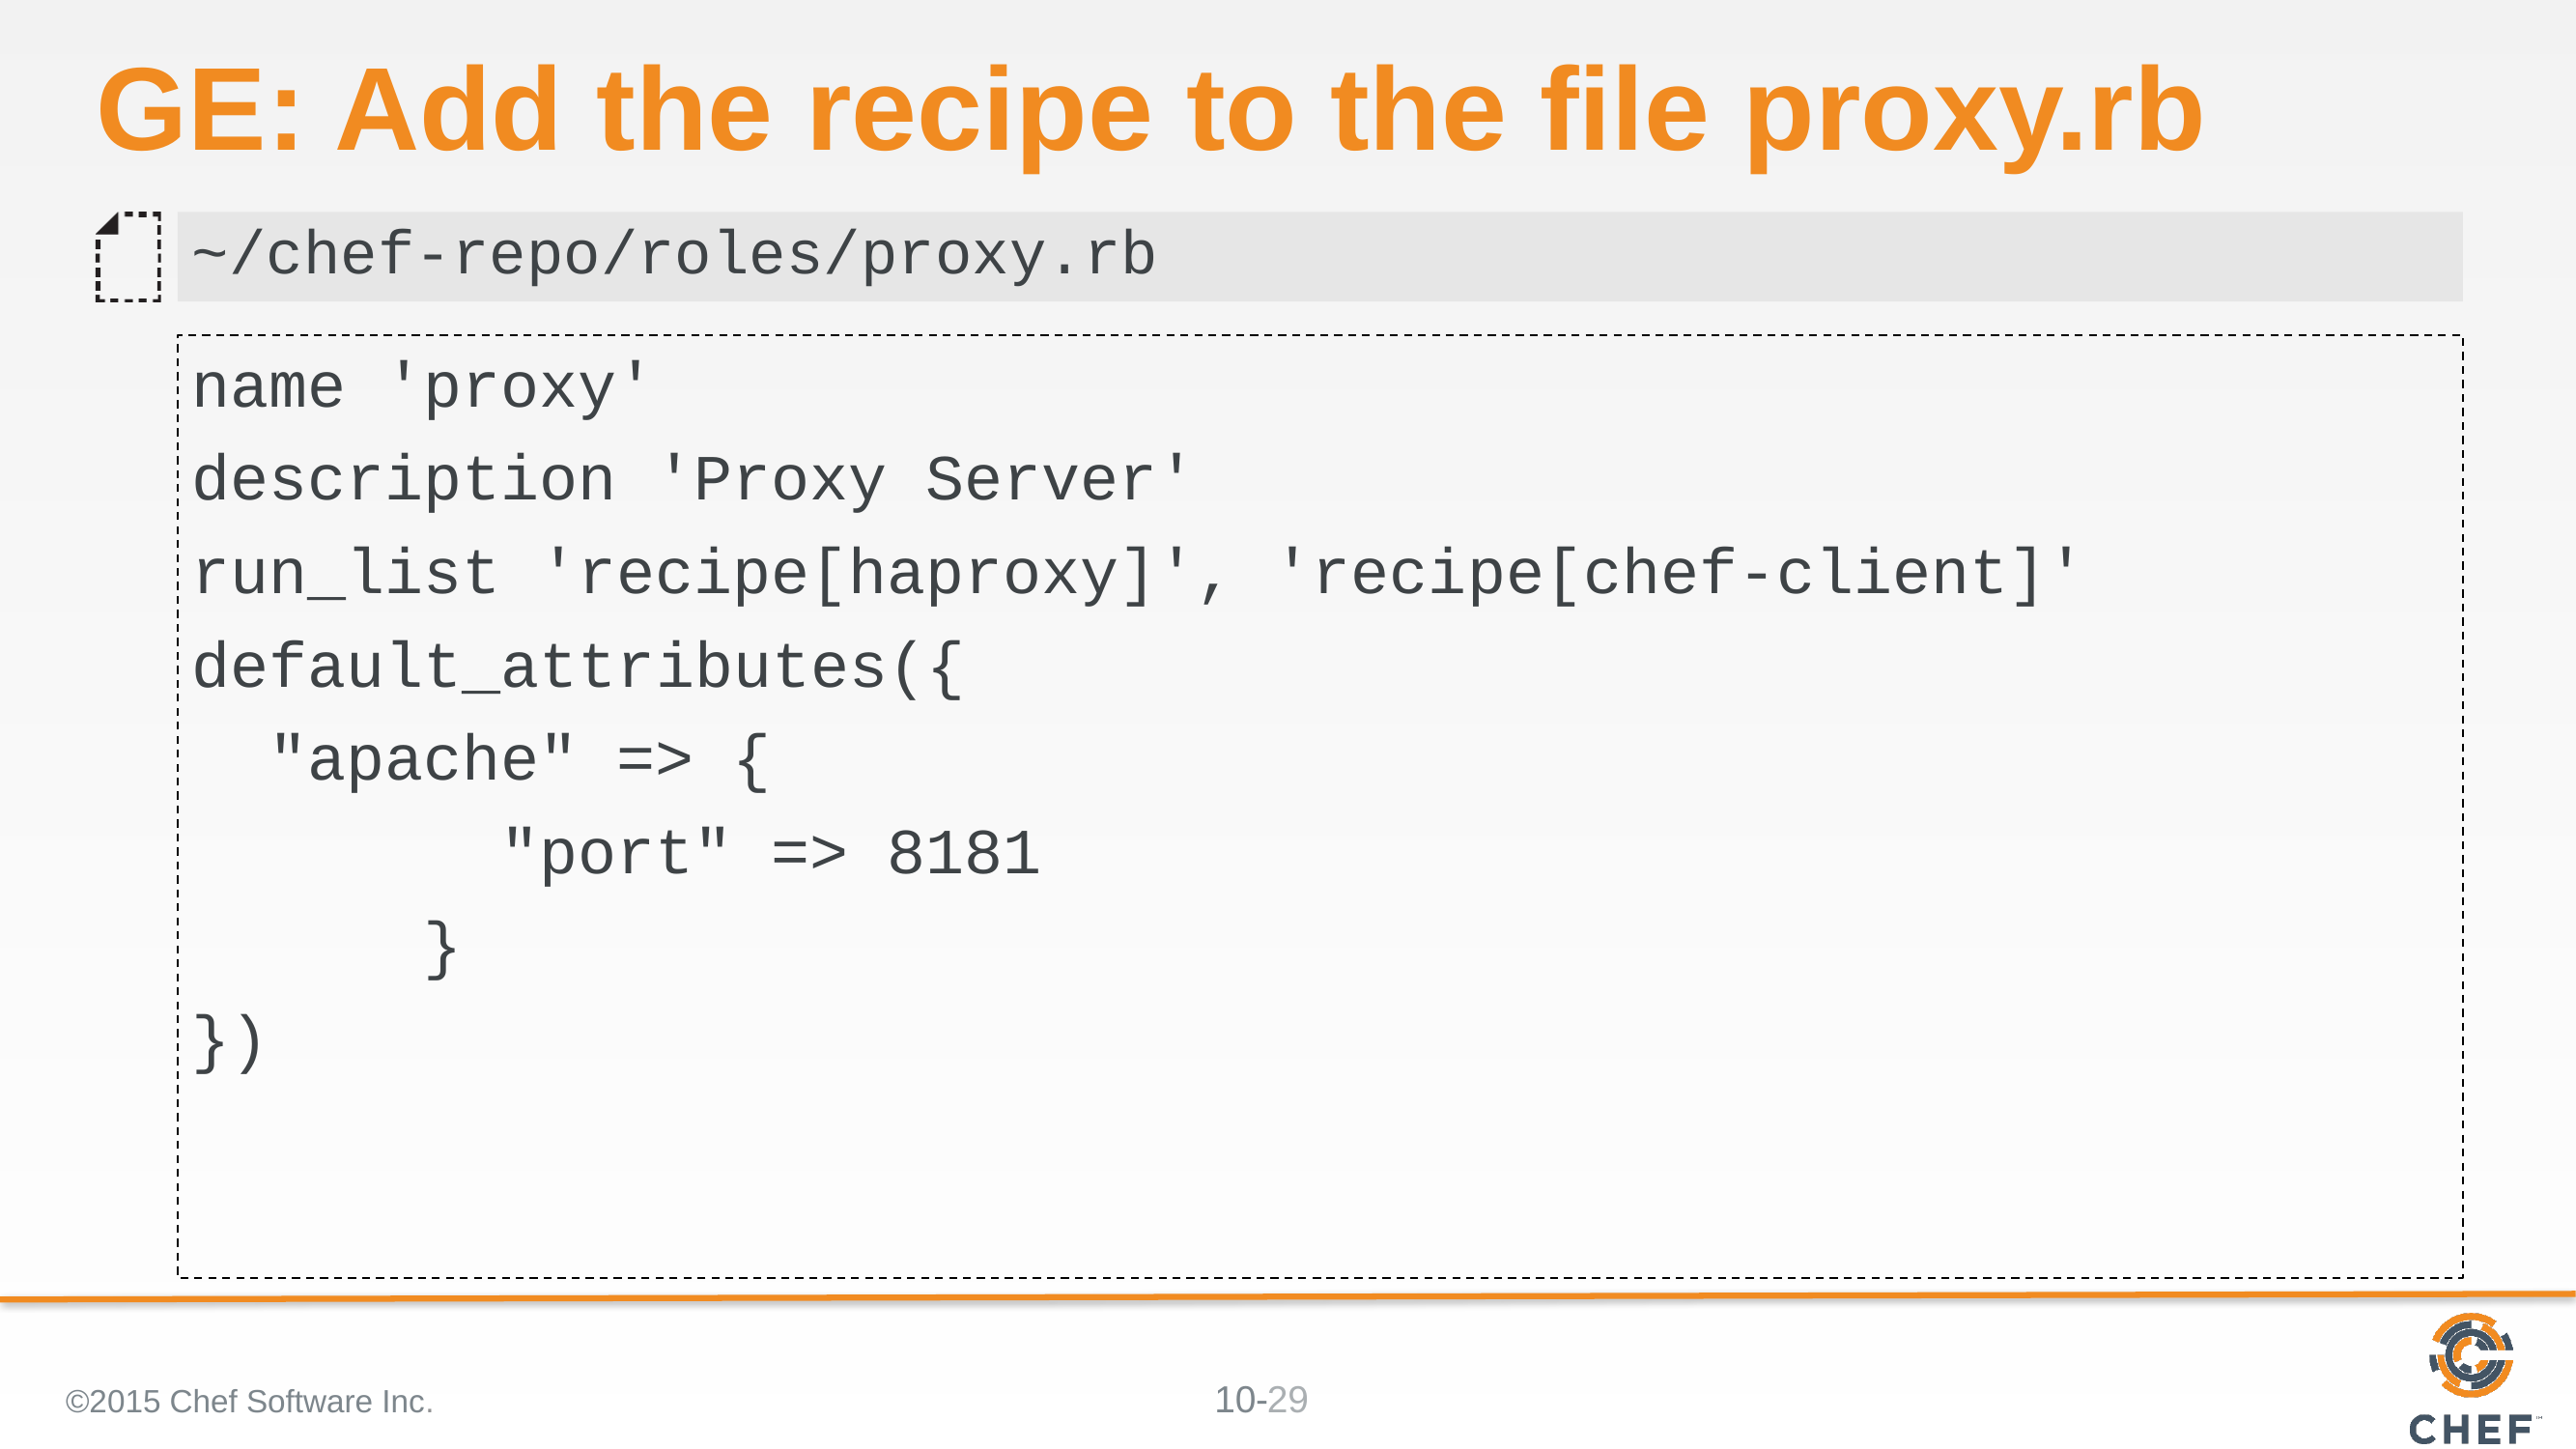

# GE: Add the recipe to the file proxy.rb
~/chef-repo/roles/proxy.rb
name 'proxy'
description 'Proxy Server'
run_list 'recipe[haproxy]', 'recipe[chef-client]'
default_attributes({
  "apache" => {
        "port" => 8181
      }
})

©2015 Chef Software Inc.
29